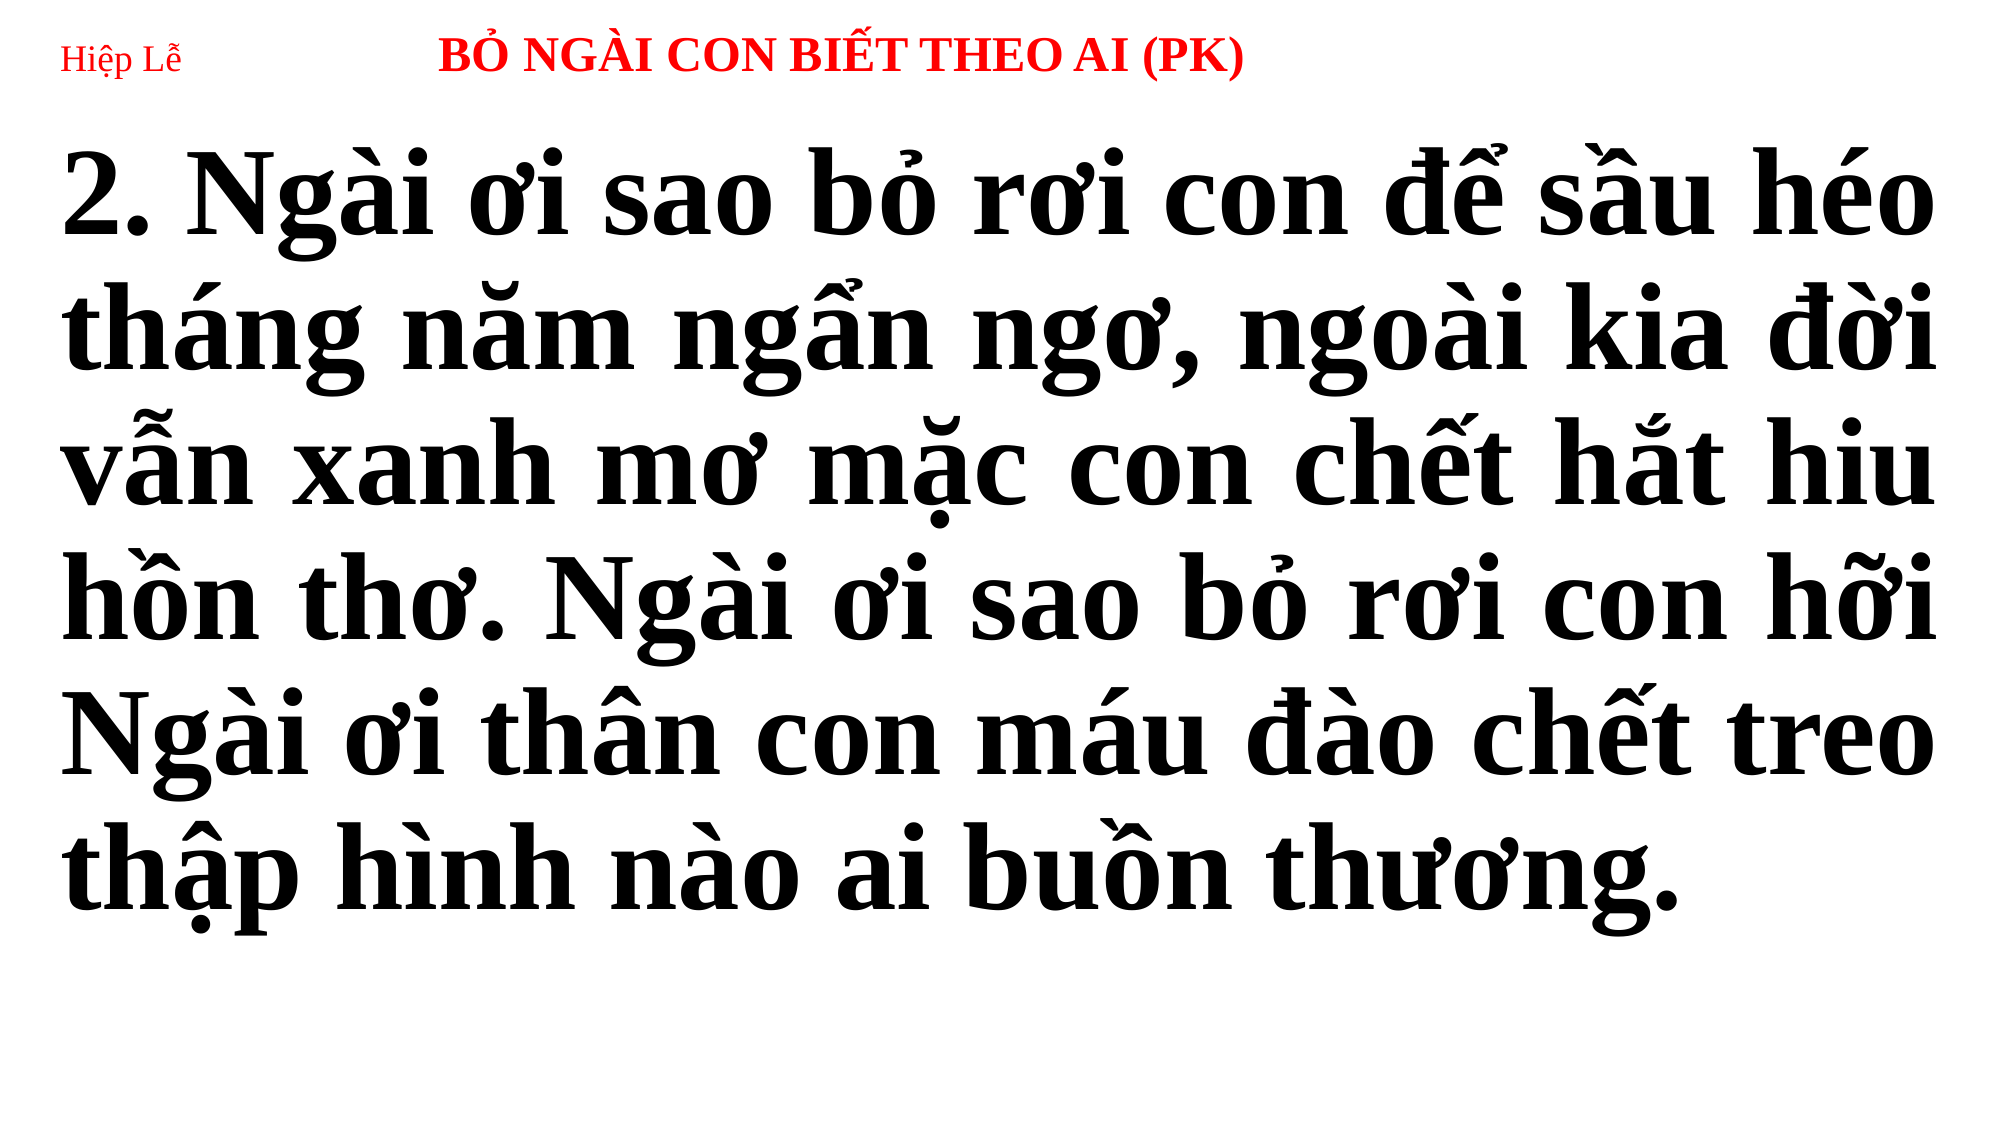

# Hiệp Lễ                           BỎ NGÀI CON BIẾT THEO AI (PK)
2. Ngài ơi sao bỏ rơi con để sầu héo tháng năm ngẩn ngơ, ngoài kia đời vẫn xanh mơ mặc con chết hắt hiu hồn thơ. Ngài ơi sao bỏ rơi con hỡi Ngài ơi thân con máu đào chết treo thập hình nào ai buồn thương.